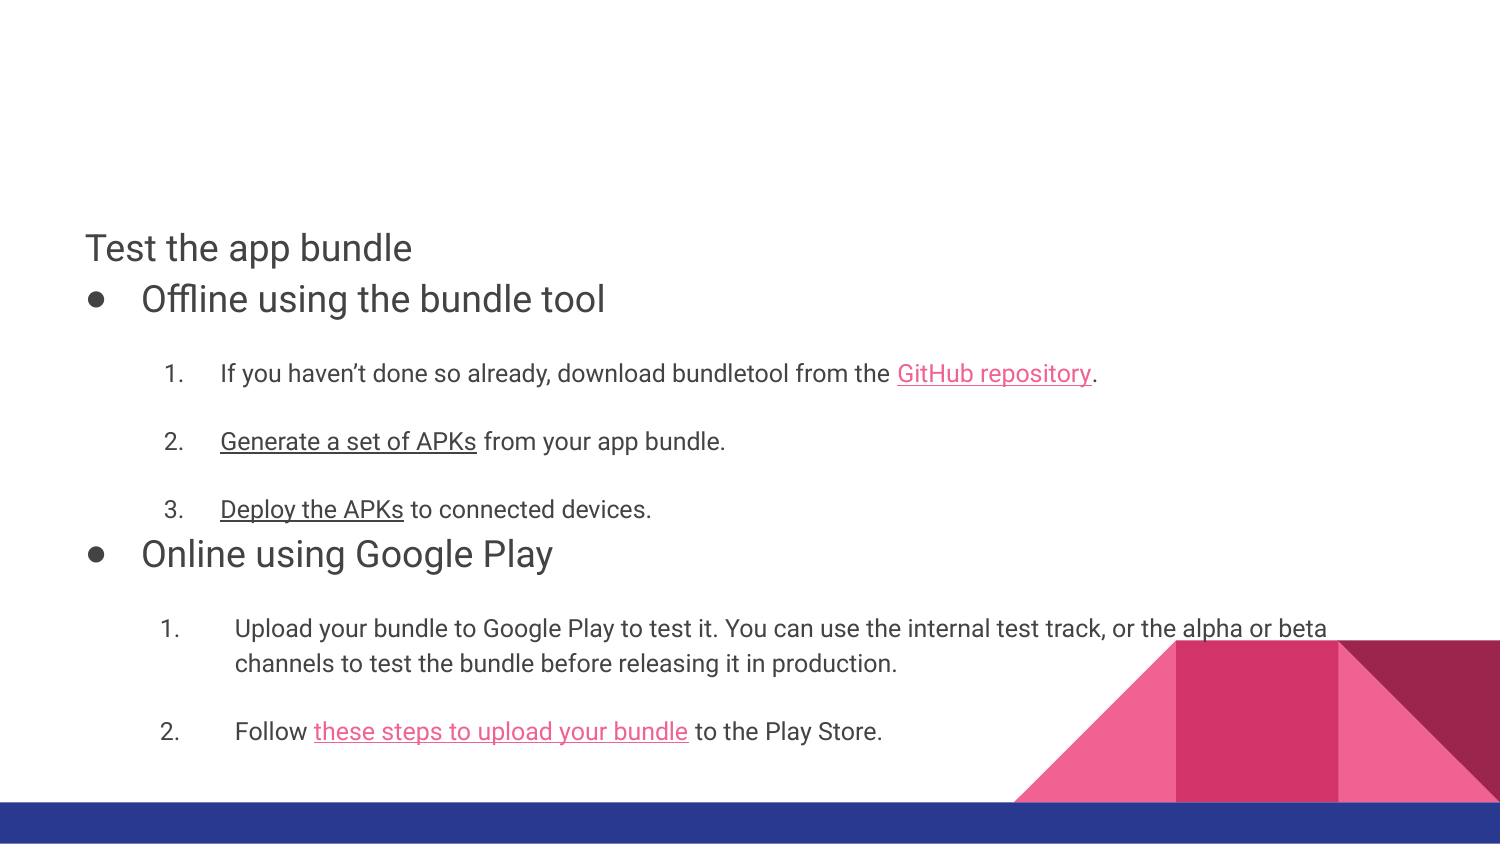

#
Test the app bundle
Offline using the bundle tool
If you haven’t done so already, download bundletool from the GitHub repository.
Generate a set of APKs from your app bundle.
Deploy the APKs to connected devices.
Online using Google Play
Upload your bundle to Google Play to test it. You can use the internal test track, or the alpha or beta channels to test the bundle before releasing it in production.
Follow these steps to upload your bundle to the Play Store.